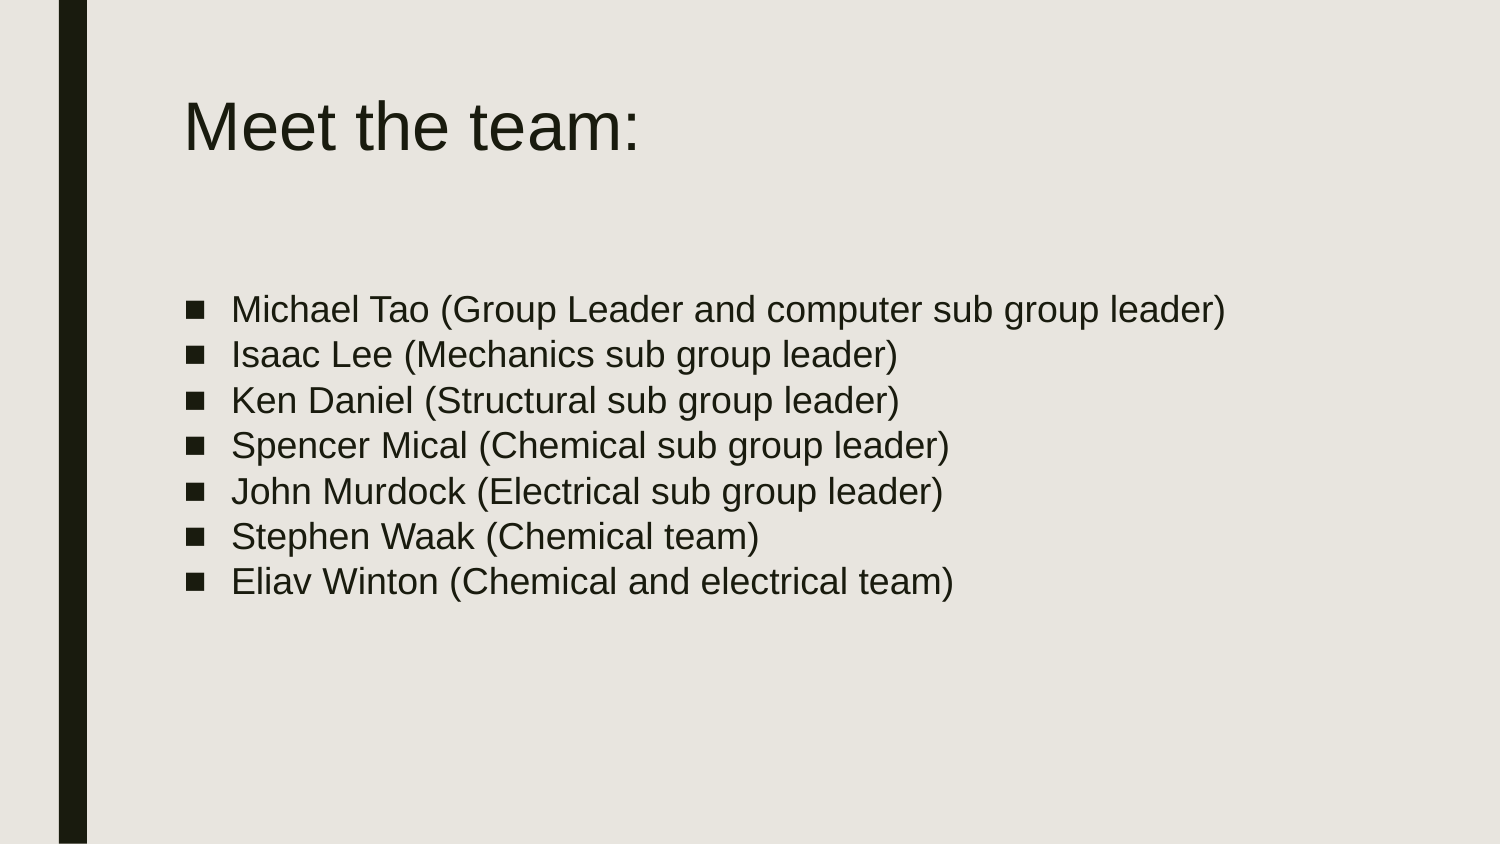

# Meet the team:
Michael Tao (Group Leader and computer sub group leader)
Isaac Lee (Mechanics sub group leader)
Ken Daniel (Structural sub group leader)
Spencer Mical (Chemical sub group leader)
John Murdock (Electrical sub group leader)
Stephen Waak (Chemical team)
Eliav Winton (Chemical and electrical team)